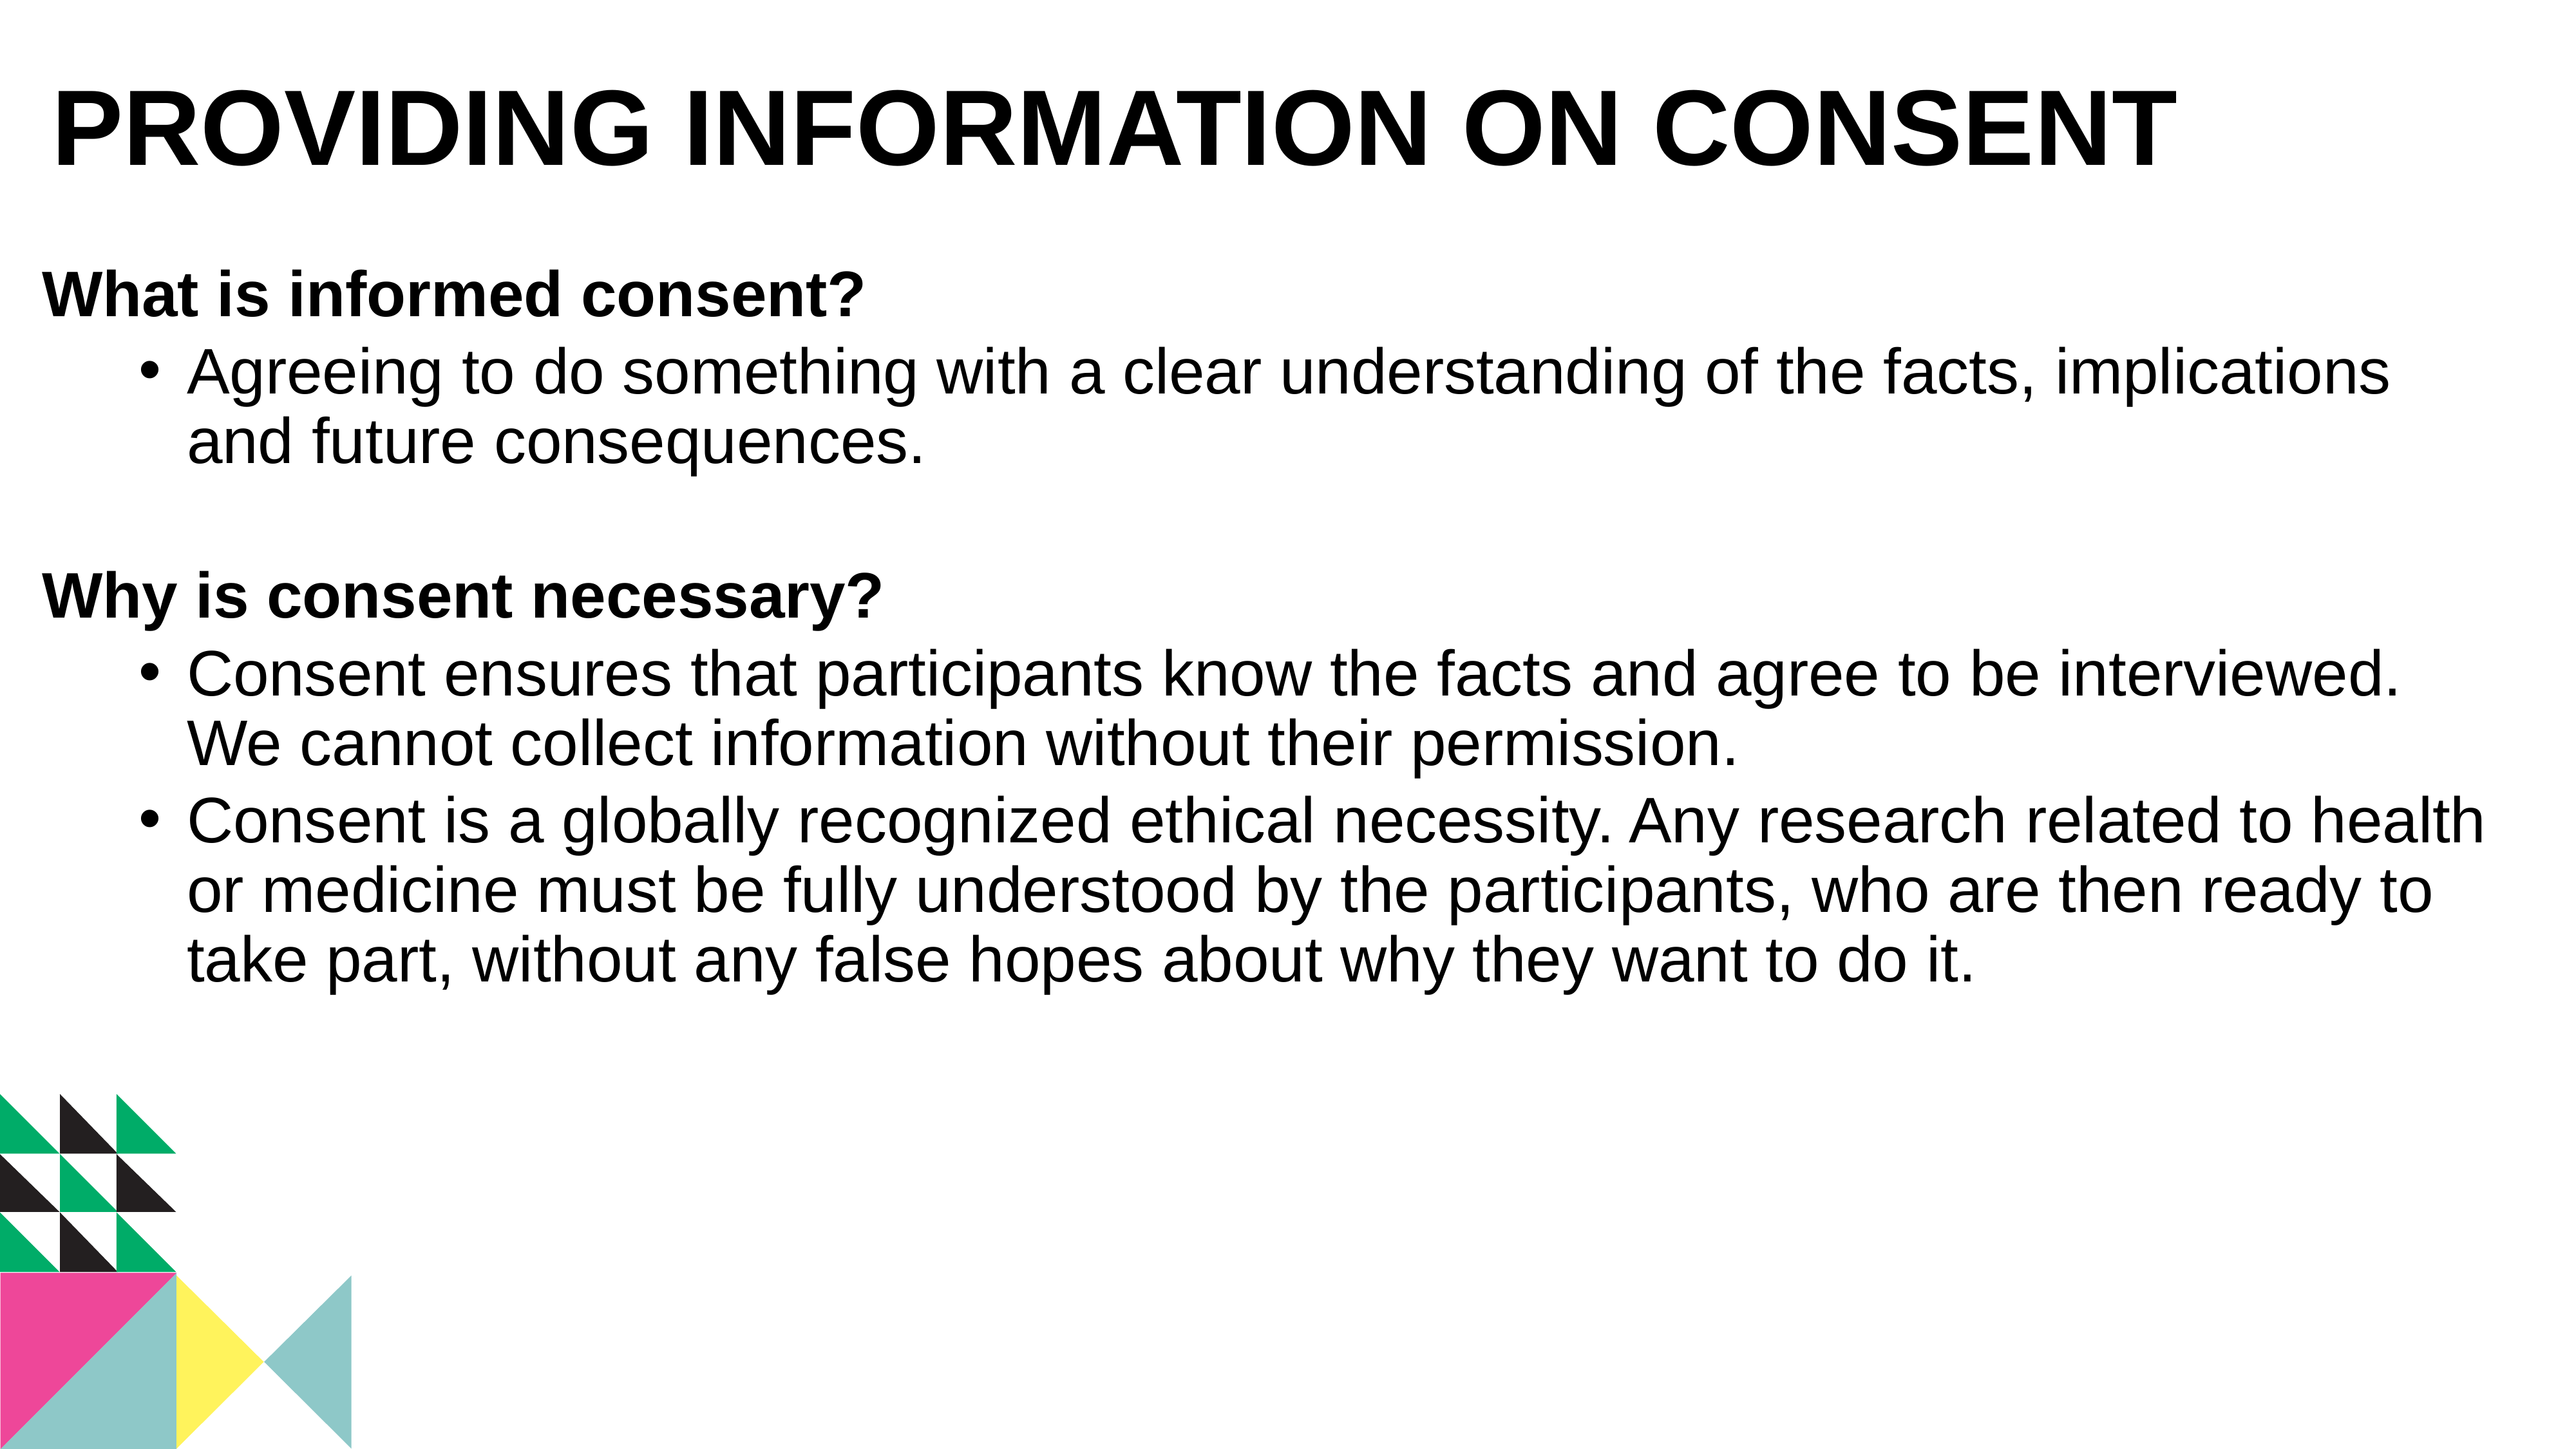

PROVIDING INFORMATION ON CONSENT
What is informed consent?
Agreeing to do something with a clear understanding of the facts, implications and future consequences.

Why is consent necessary?
Consent ensures that participants know the facts and agree to be interviewed.  We cannot collect information without their permission.
Consent is a globally recognized ethical necessity. Any research related to health or medicine must be fully understood by the participants, who are then ready to take part, without any false hopes about why they want to do it.